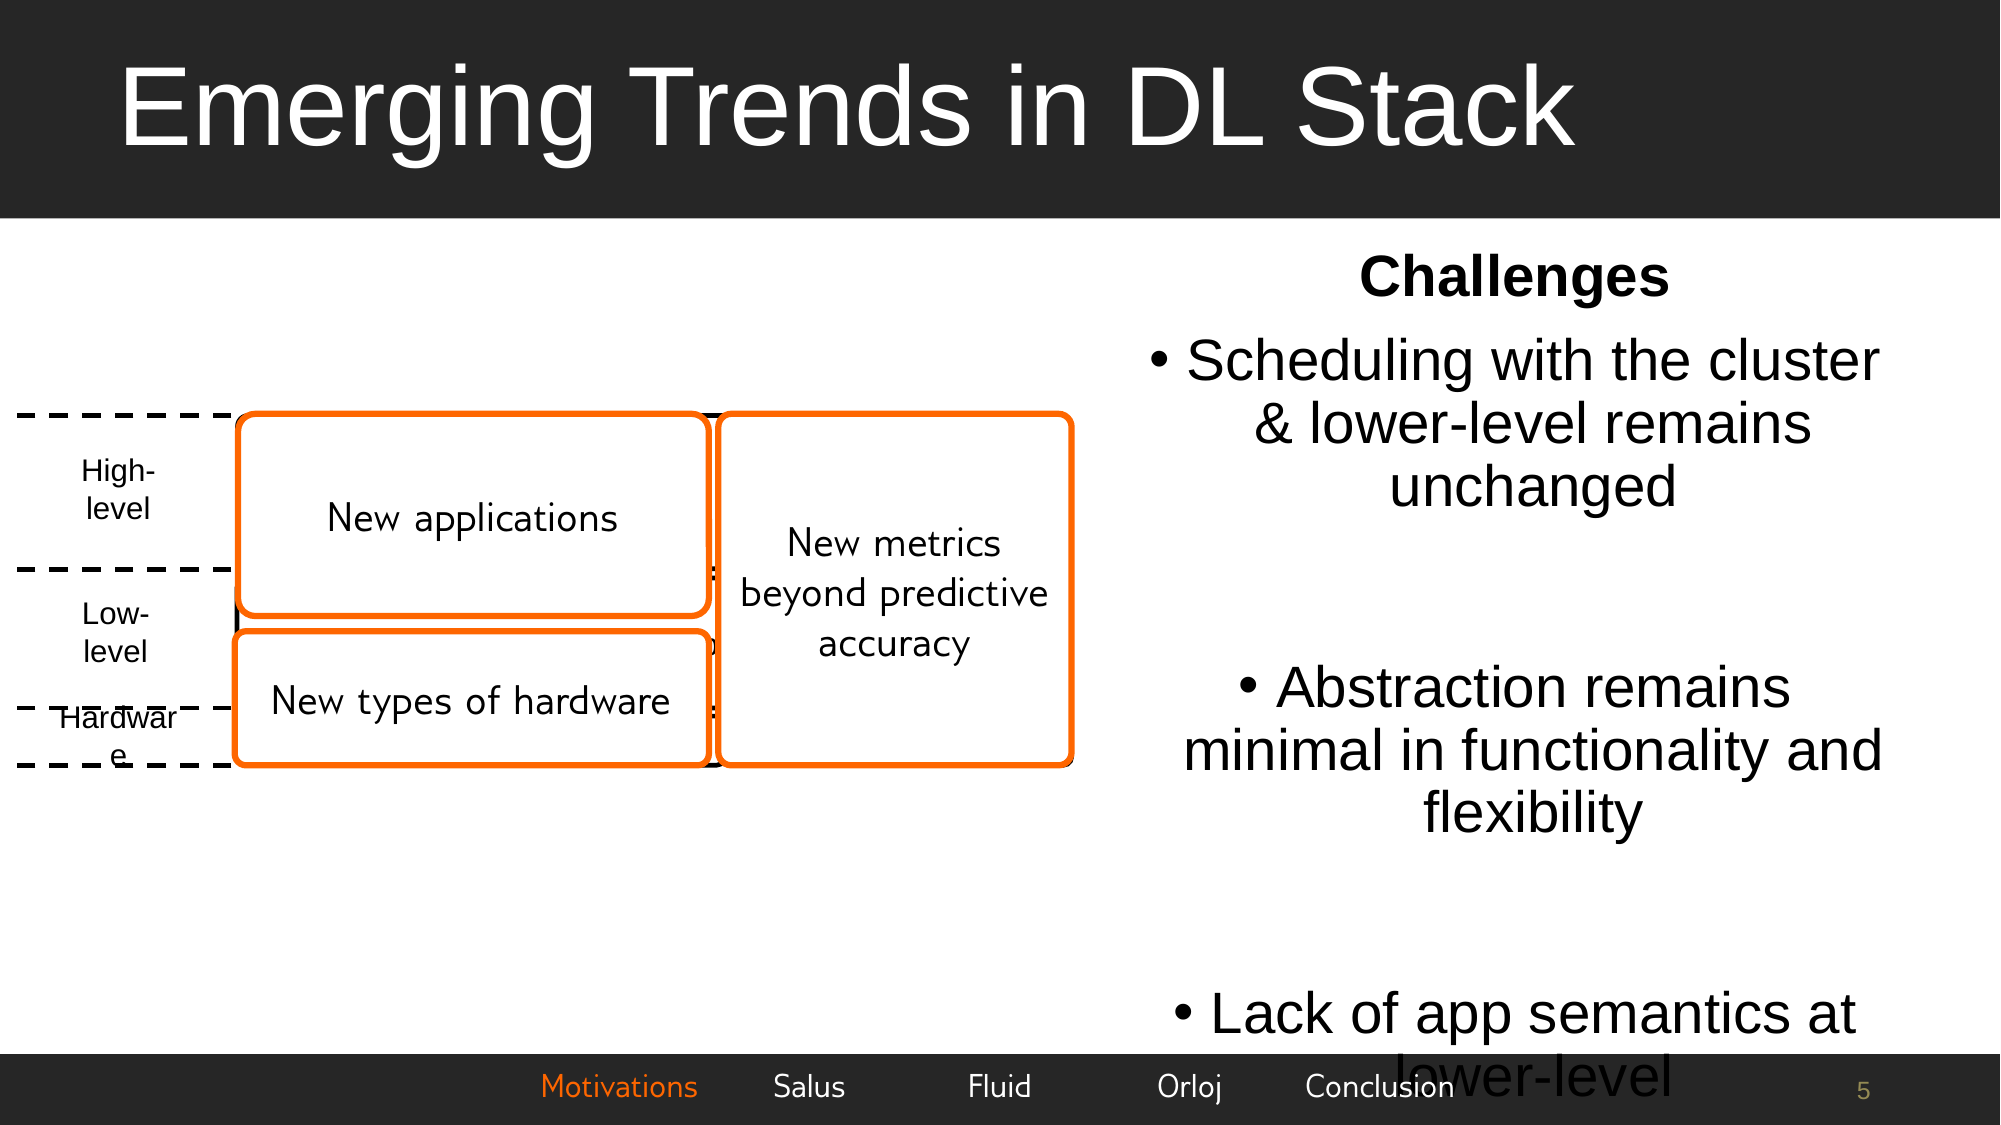

# Emerging Trends in DL Stack
Challenges
Scheduling with the cluster & lower-level remains unchanged
Abstraction remains minimal in functionality and flexibility
Lack of app semantics at lower-level

New applications
New metrics beyond predictive accuracy
Hyperparameter Tuning
Data Preprocessing
Model Serving
High-level
Model Training
DL Framework/Compiler/Runtime
Low-level
New types of hardware
Hardware
CPU
GPU
TPU
ASIC
…
| Motivations | Salus | Fluid | Orloj | Conclusion |
| --- | --- | --- | --- | --- |
5